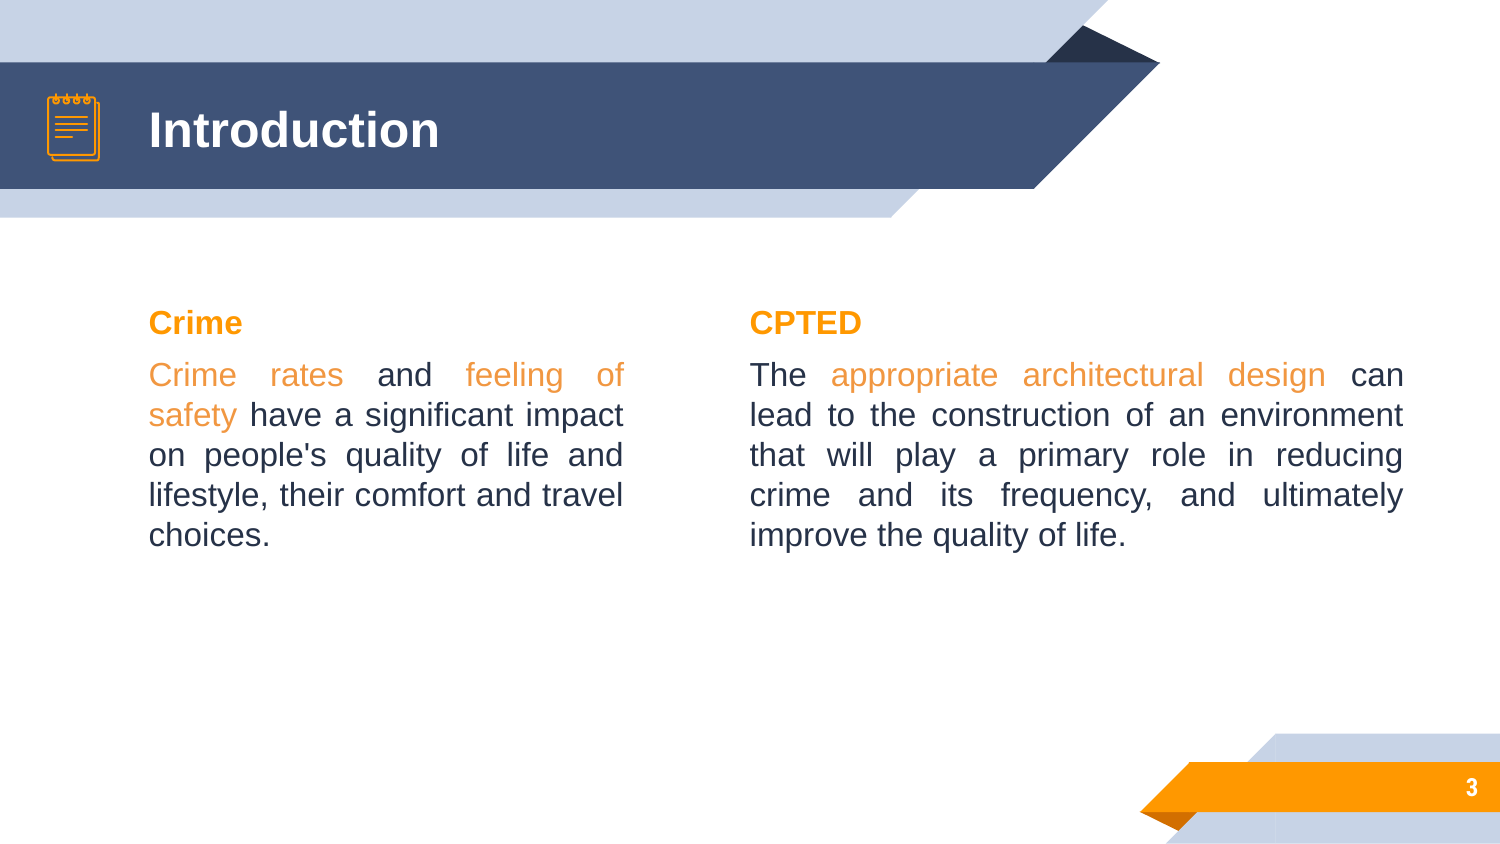

# Introduction

Crime
Crime rates and feeling of safety have a significant impact on people's quality of life and lifestyle, their comfort and travel choices.

CPTED
The appropriate architectural design can lead to the construction of an environment that will play a primary role in reducing crime and its frequency, and ultimately improve the quality of life.

3